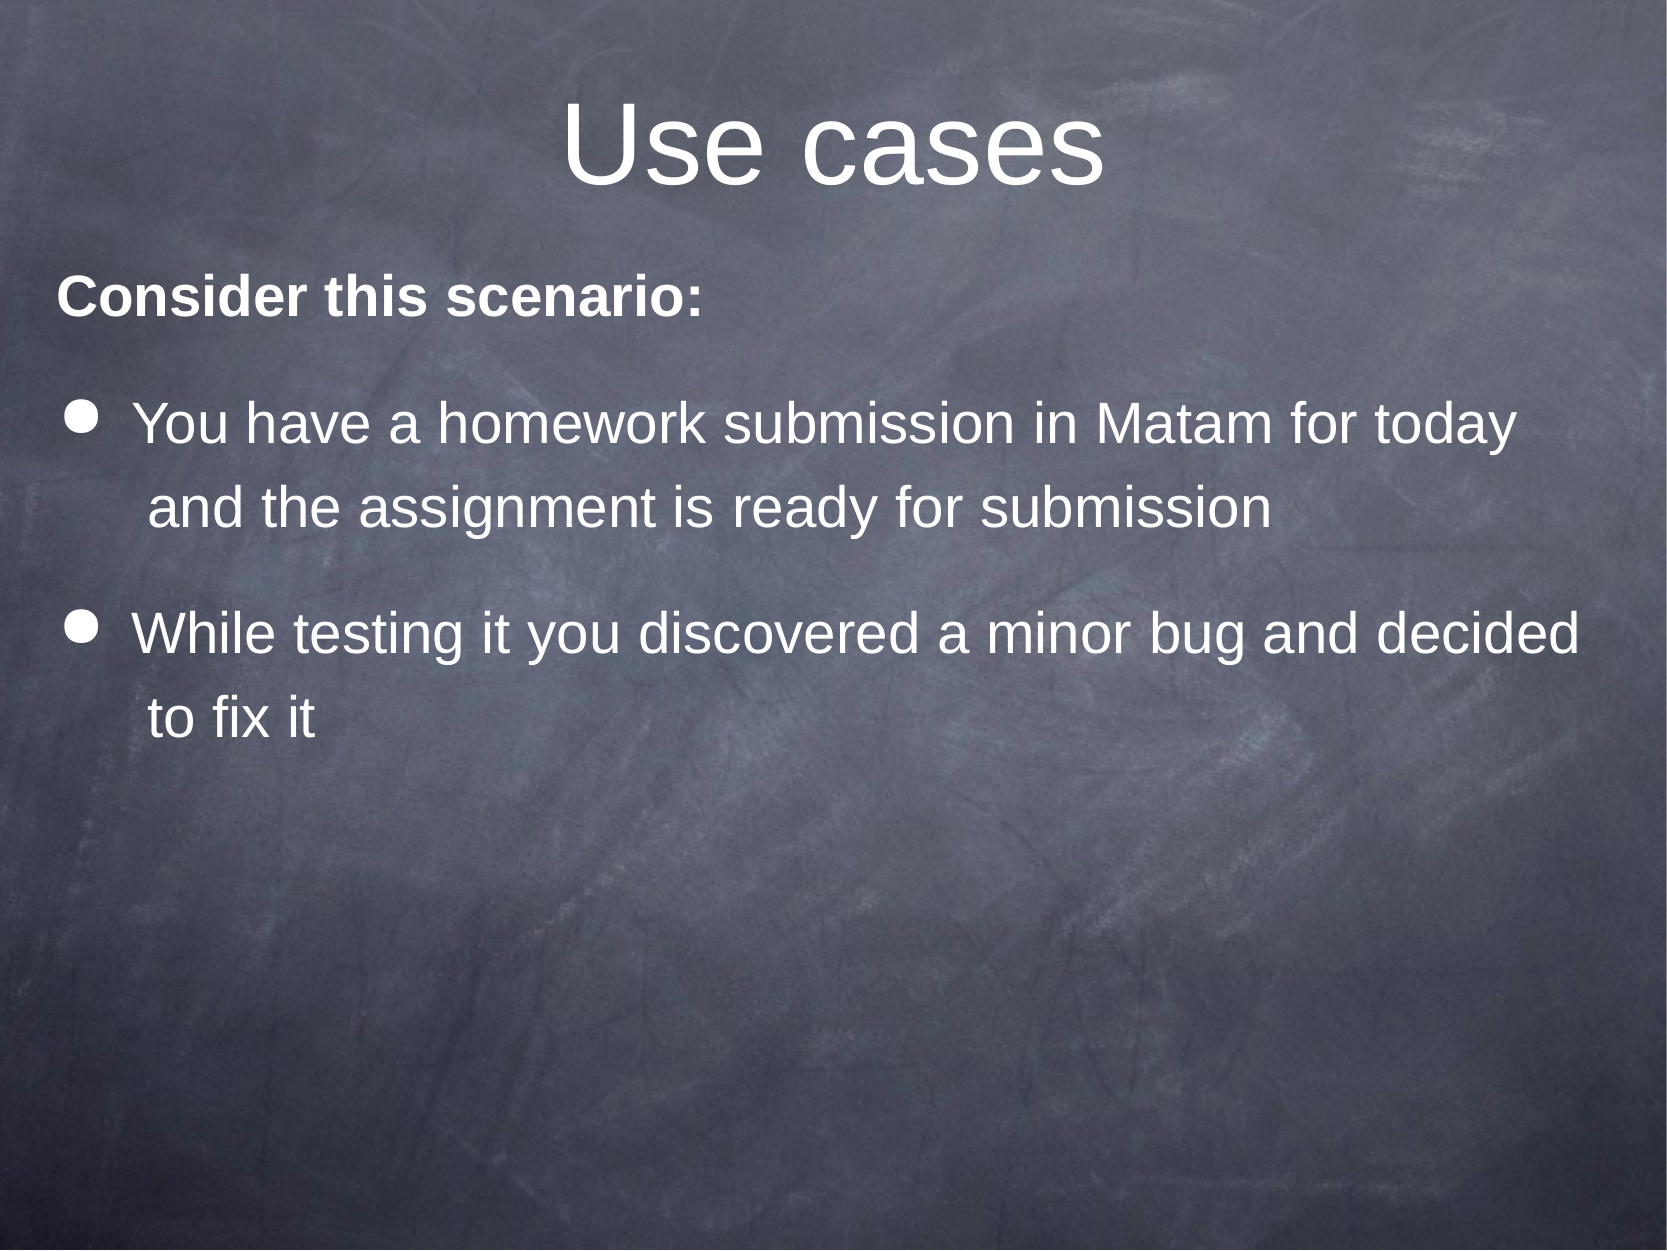

# Use cases
Consider this scenario:
You have a homework submission in Matam for today  and the assignment is ready for submission
While testing it you discovered a minor bug and decided  to fix it